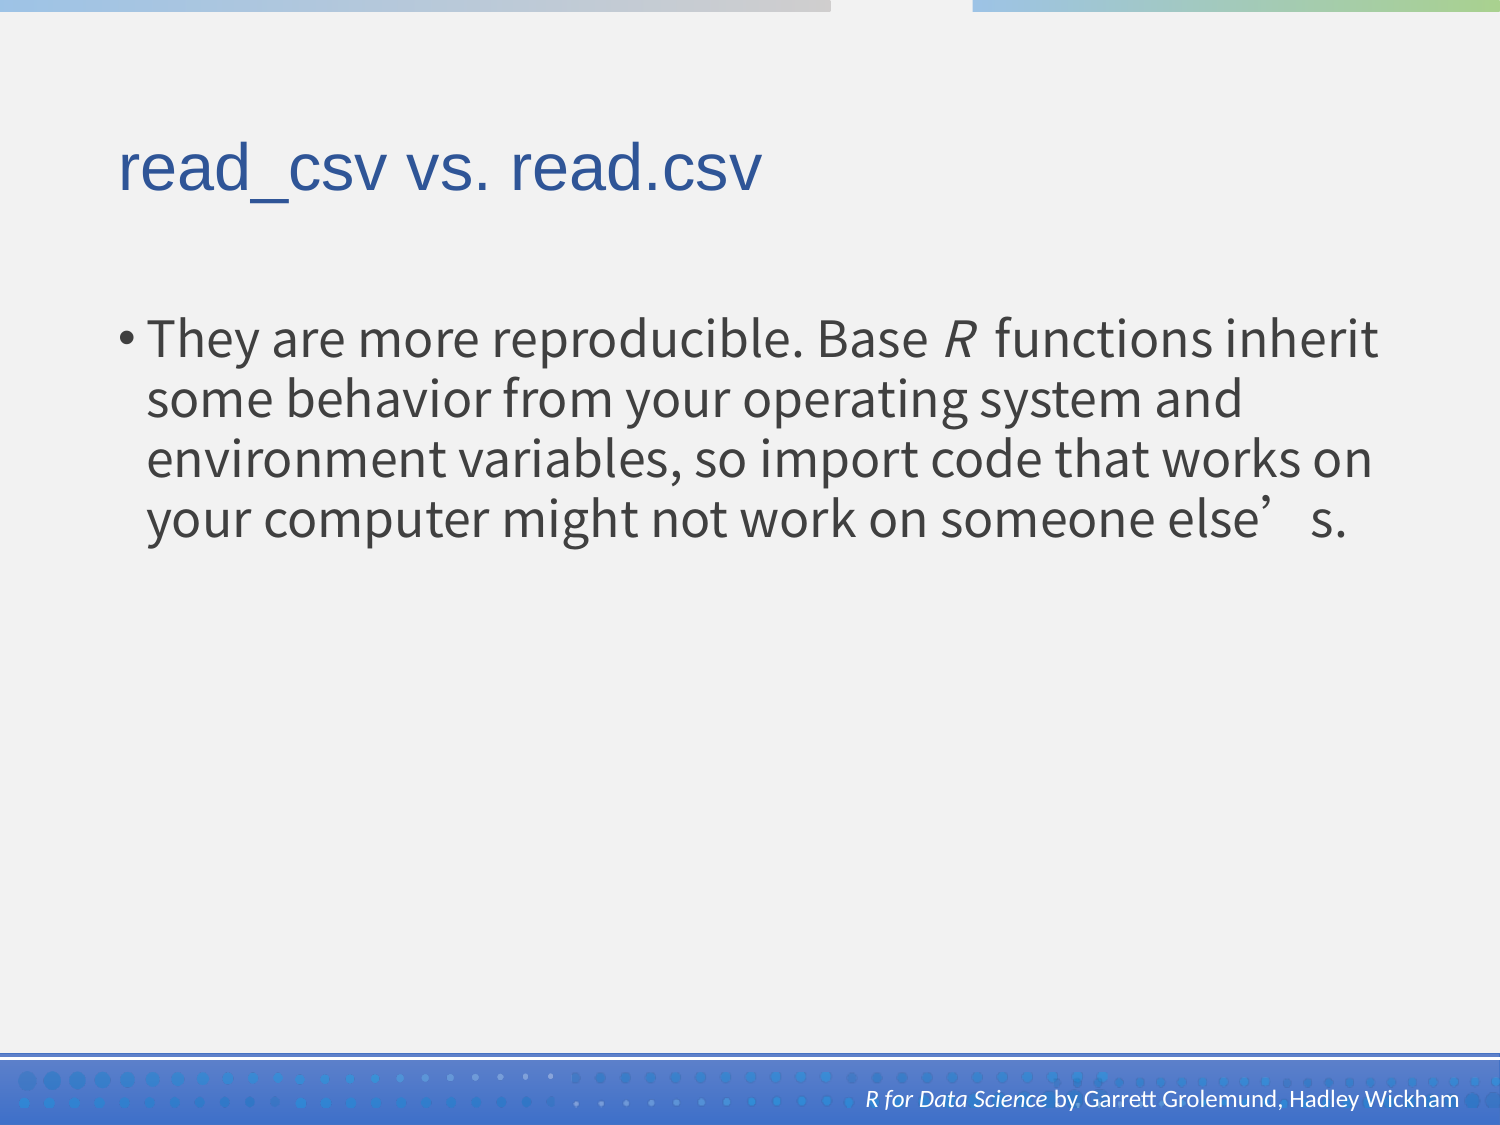

# read_csv vs. read.csv
They are more reproducible. Base R  functions inherit some behavior from your operating system and environment variables, so import code that works on your computer might not work on someone else’s.
R for Data Science by Garrett Grolemund, Hadley Wickham